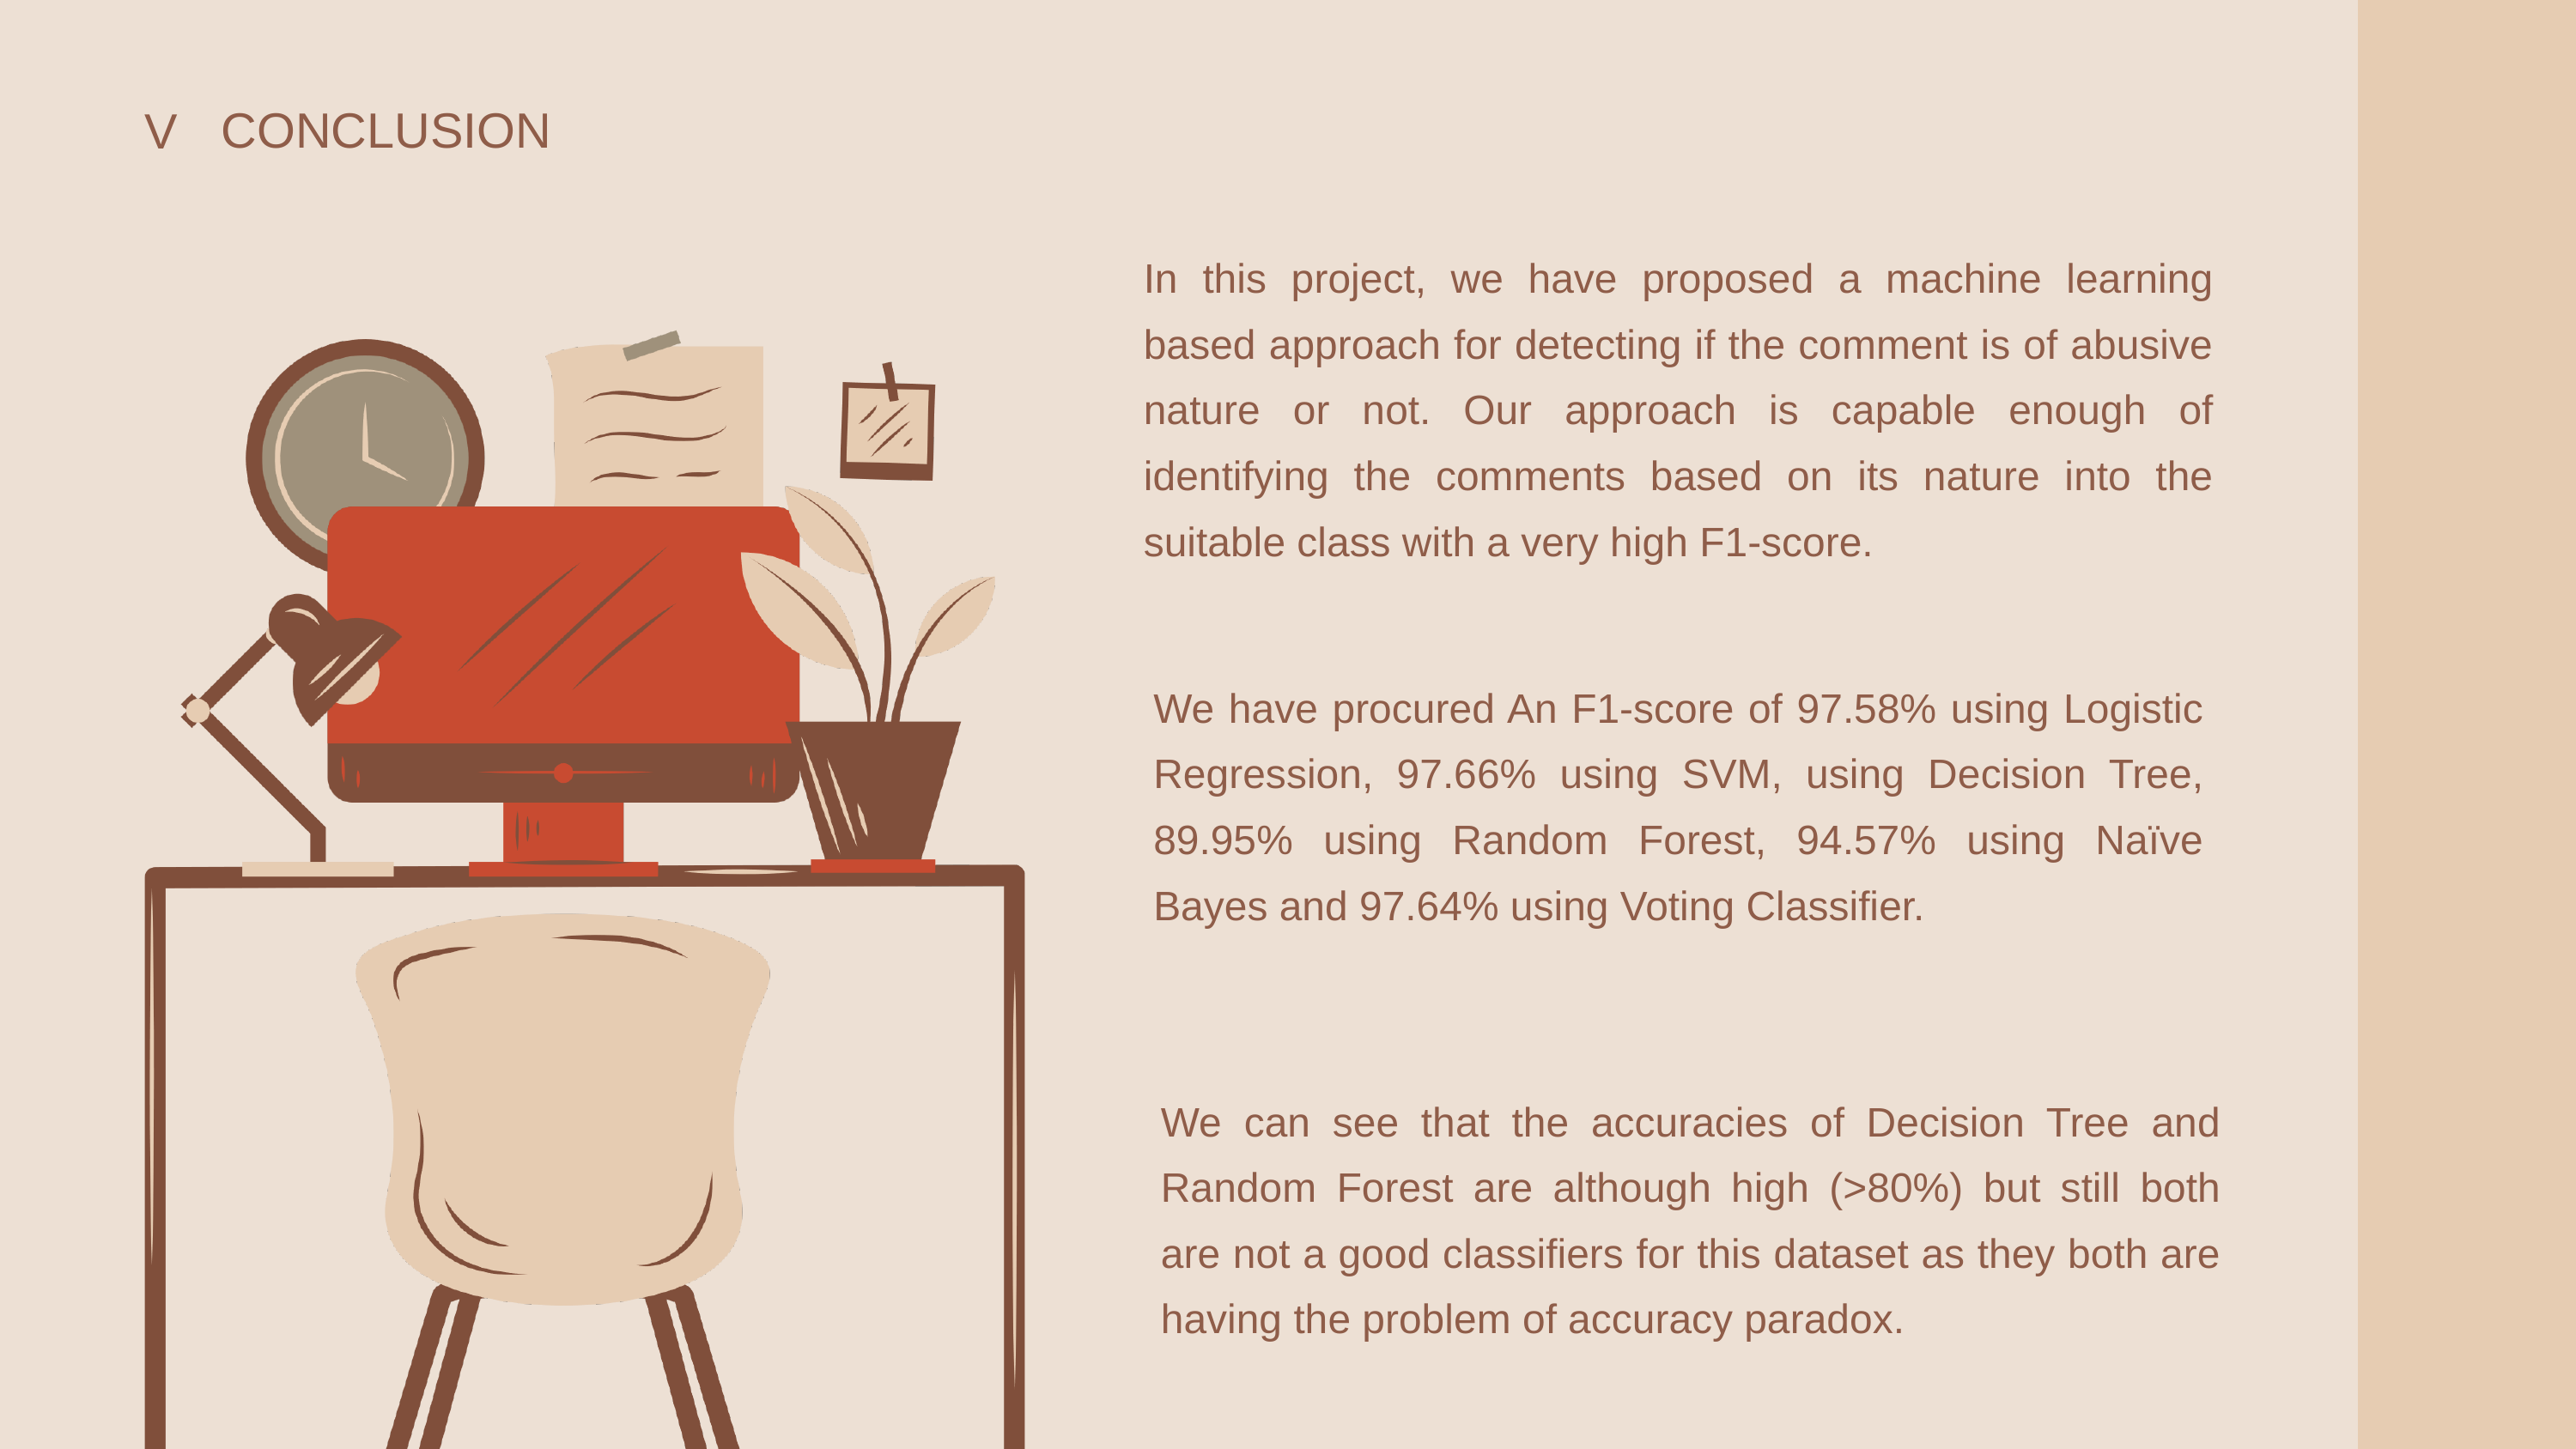

V
CONCLUSION

In this project, we have proposed a machine learning based approach for detecting if the comment is of abusive nature or not. Our approach is capable enough of identifying the comments based on its nature into the suitable class with a very high F1-score.

We have procured An F1-score of 97.58% using Logistic Regression, 97.66% using SVM, using Decision Tree, 89.95% using Random Forest, 94.57% using Naïve Bayes and 97.64% using Voting Classifier.
We can see that the accuracies of Decision Tree and Random Forest are although high (>80%) but still both are not a good classifiers for this dataset as they both are having the problem of accuracy paradox.
2